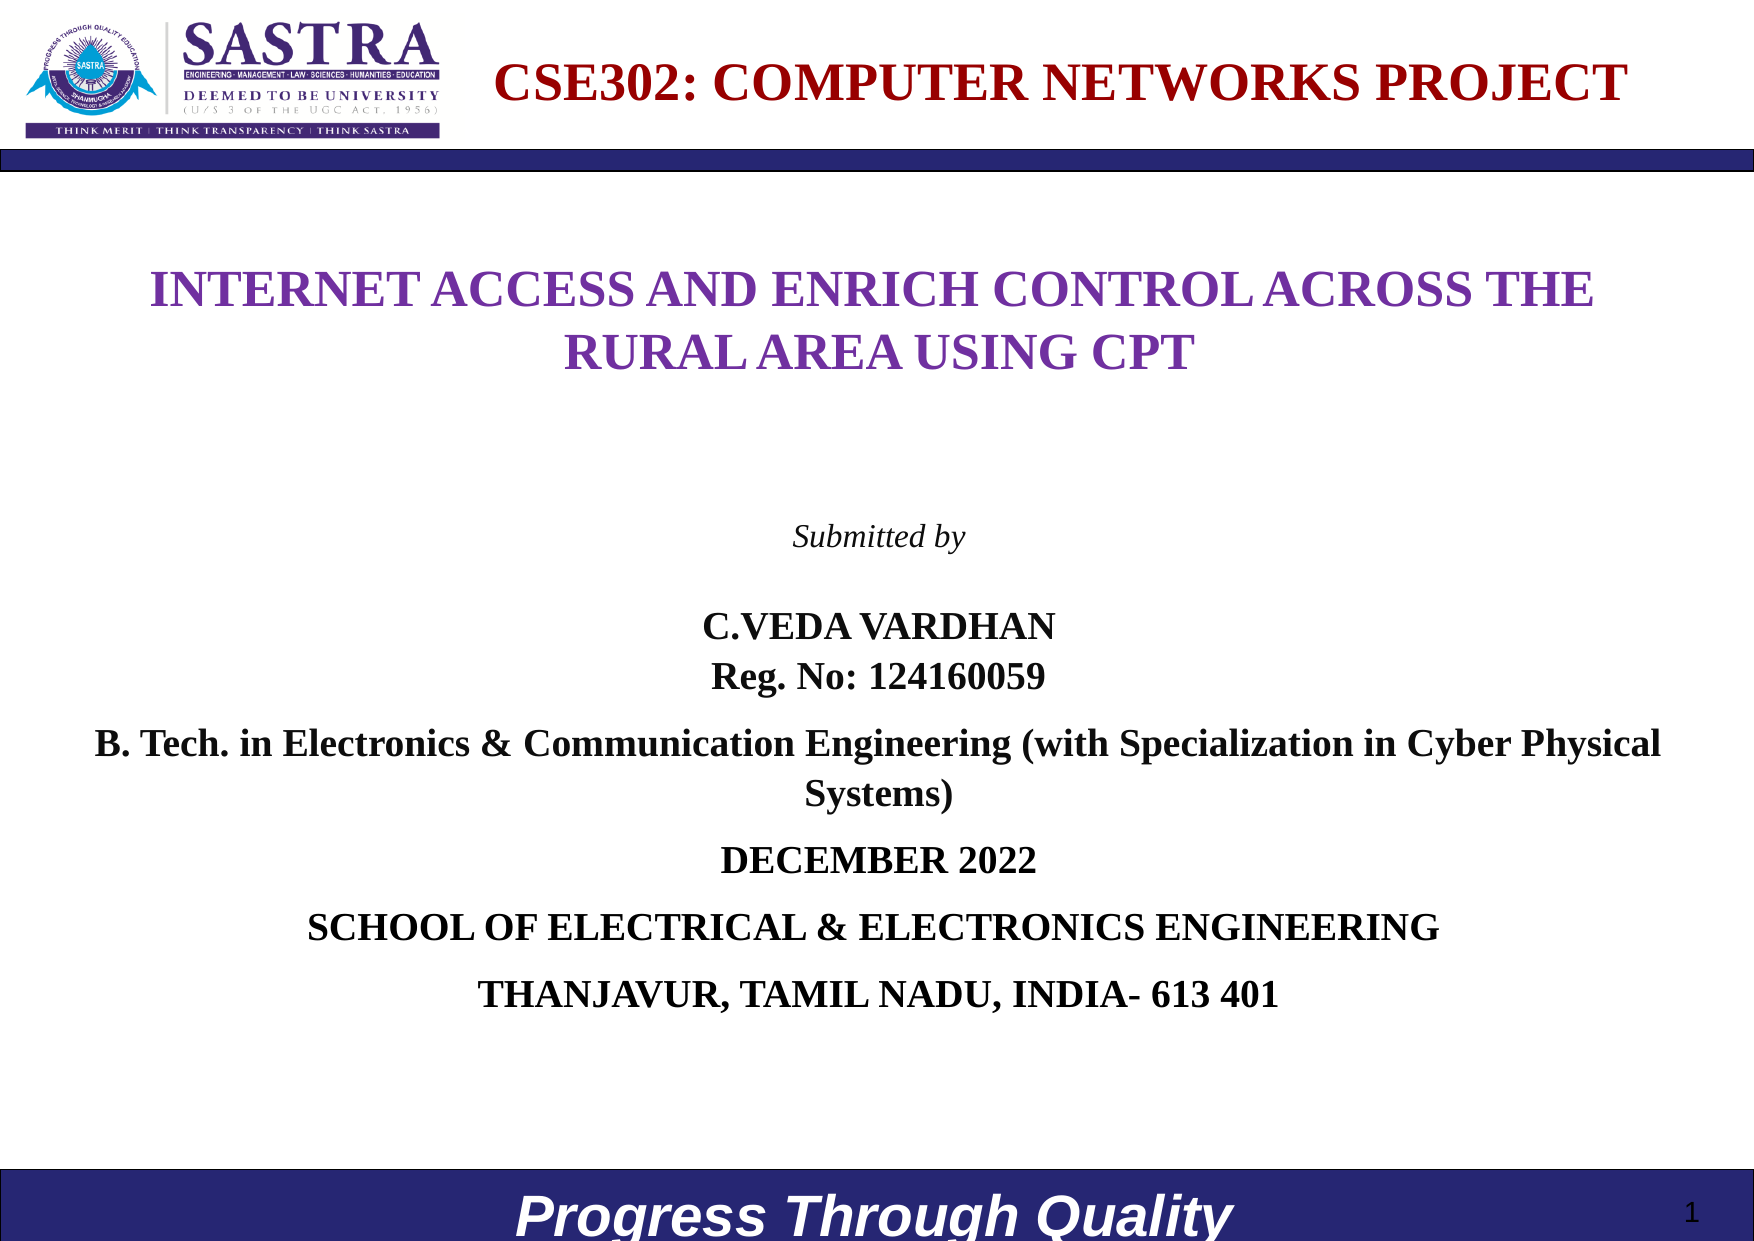

# CSE302: COMPUTER NETWORKS PROJECT
INTERNET ACCESS AND ENRICH CONTROL ACROSS THE
 RURAL AREA USING CPT

Submitted by

C.VEDA VARDHAN
Reg. No: 124160059
B. Tech. in Electronics & Communication Engineering (with Specialization in Cyber Physical Systems)
DECEMBER 2022
SCHOOL OF ELECTRICAL & ELECTRONICS ENGINEERING
THANJAVUR, TAMIL NADU, INDIA- 613 401
1